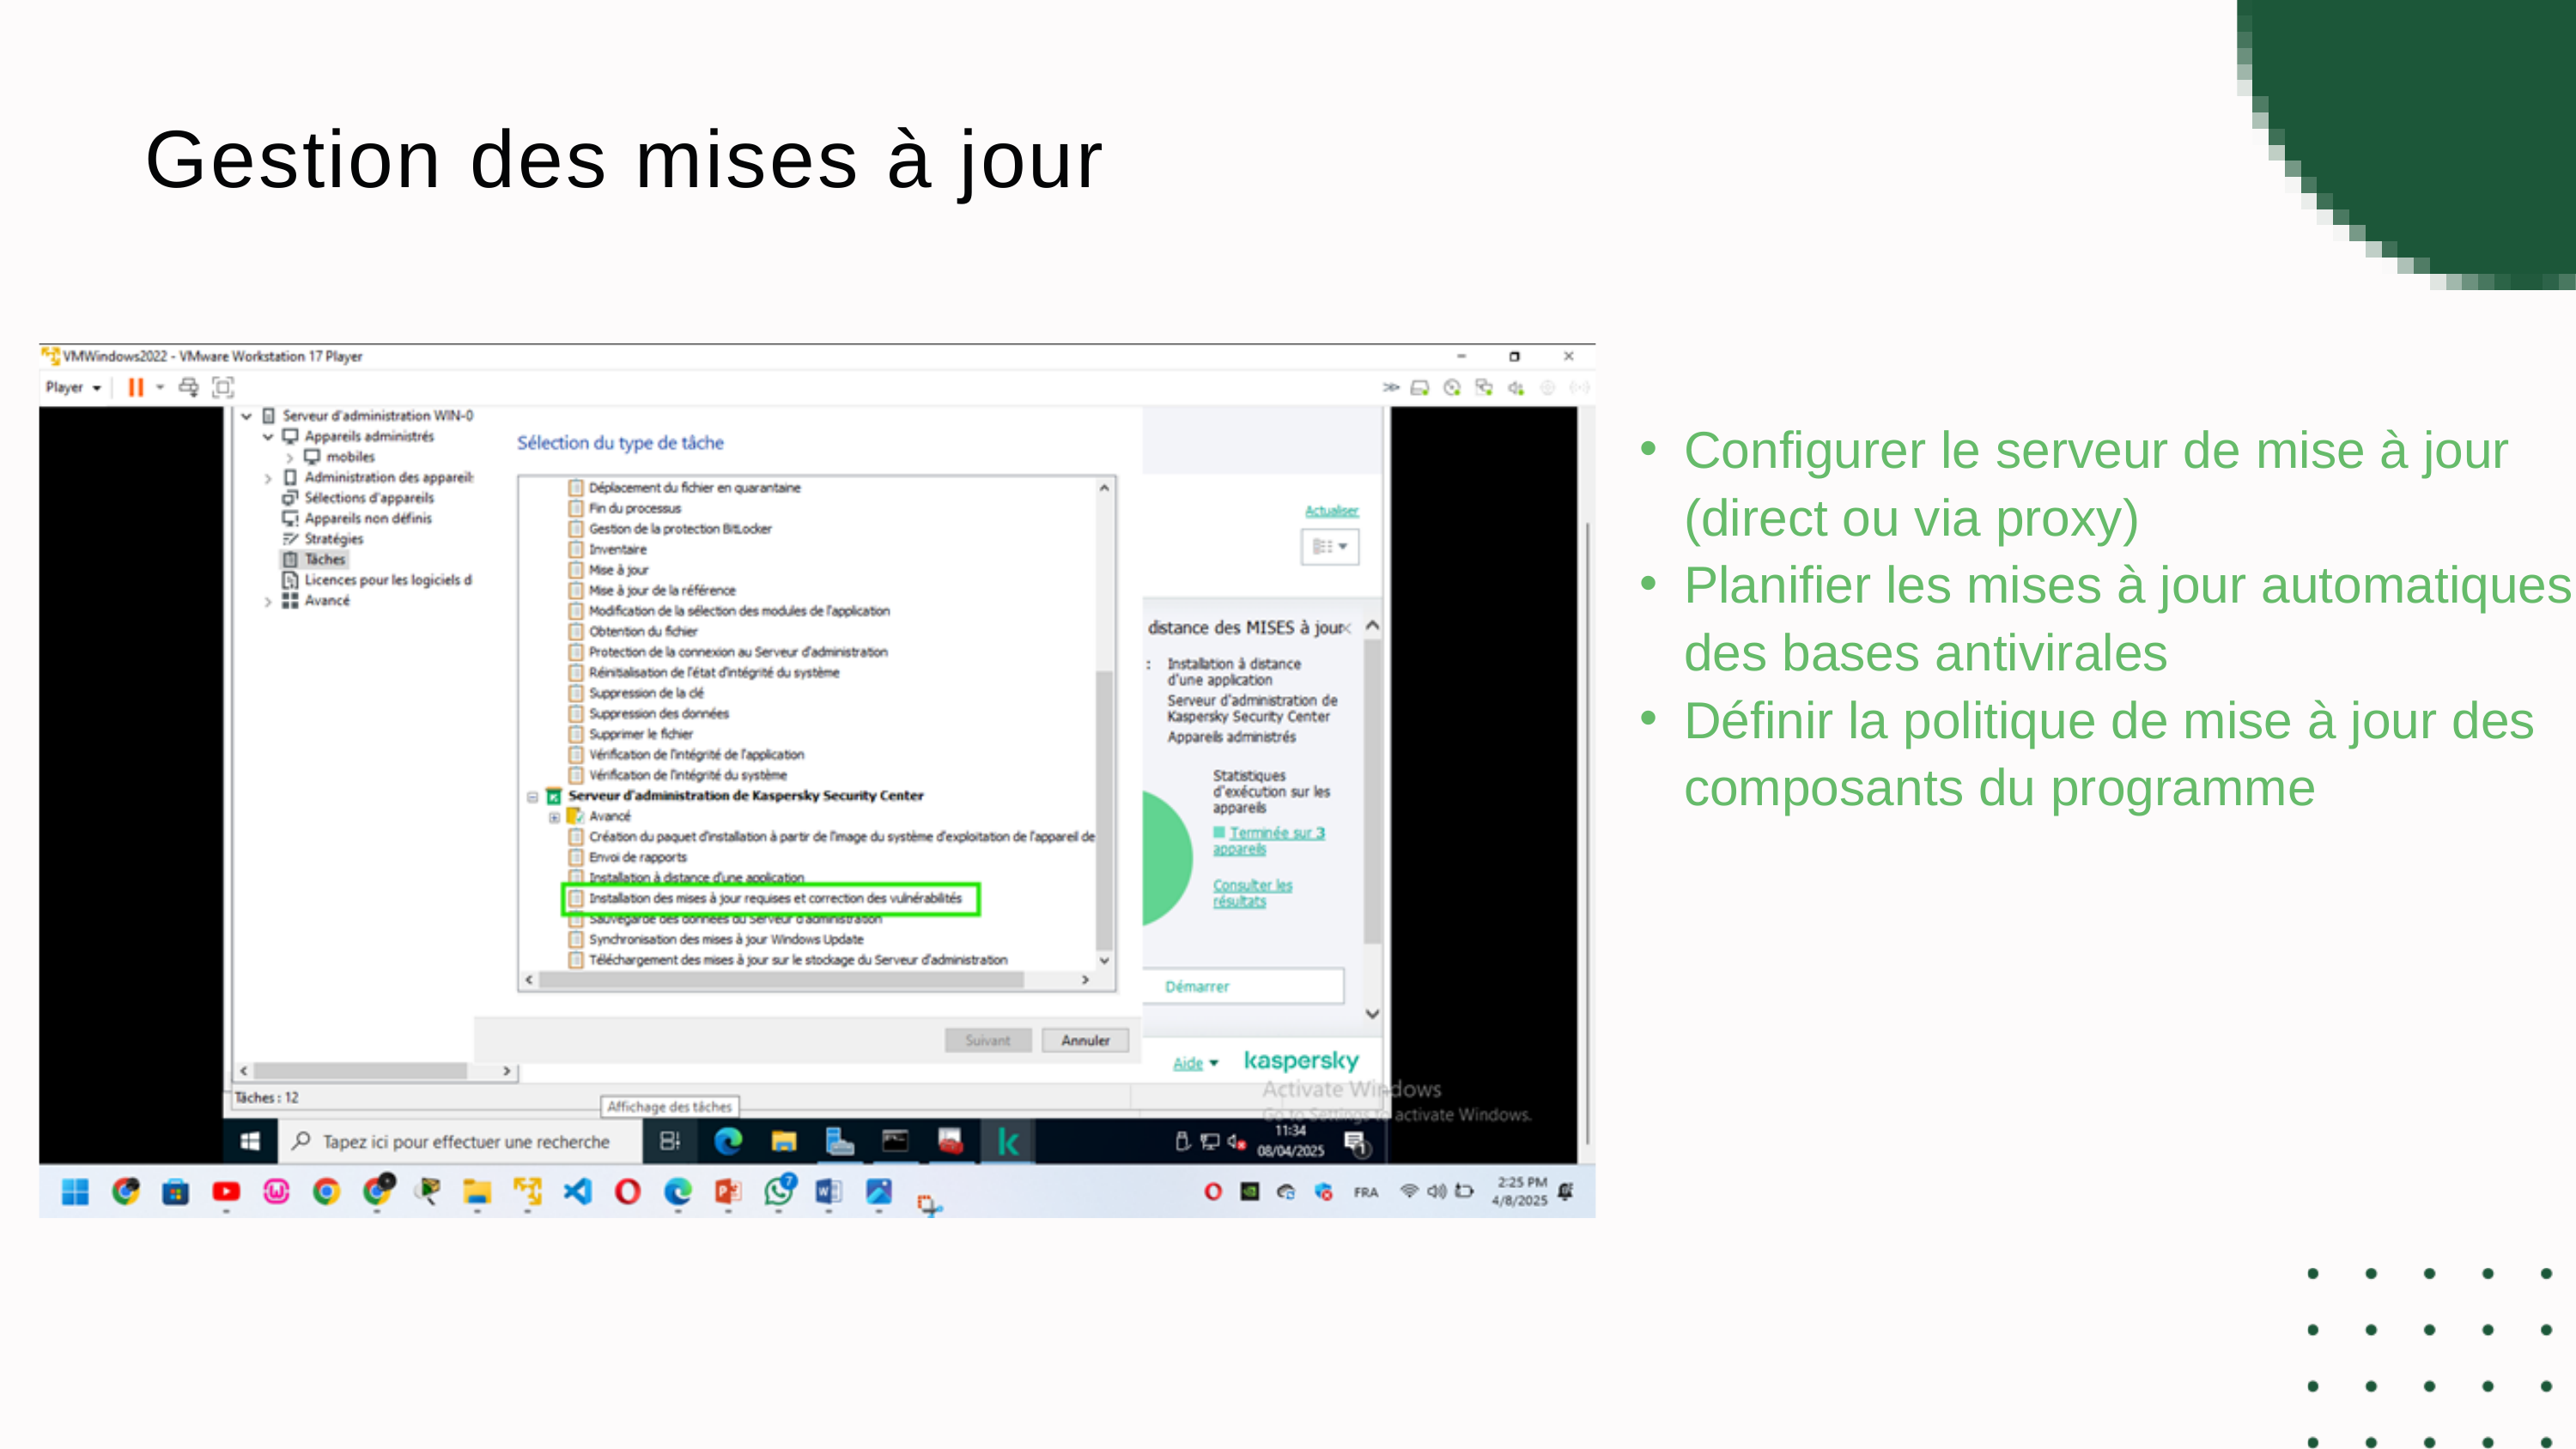

Gestion des mises à jour

Configurer le serveur de mise à jour (direct ou via proxy)
Planifier les mises à jour automatiques des bases antivirales
Définir la politique de mise à jour des composants du programme